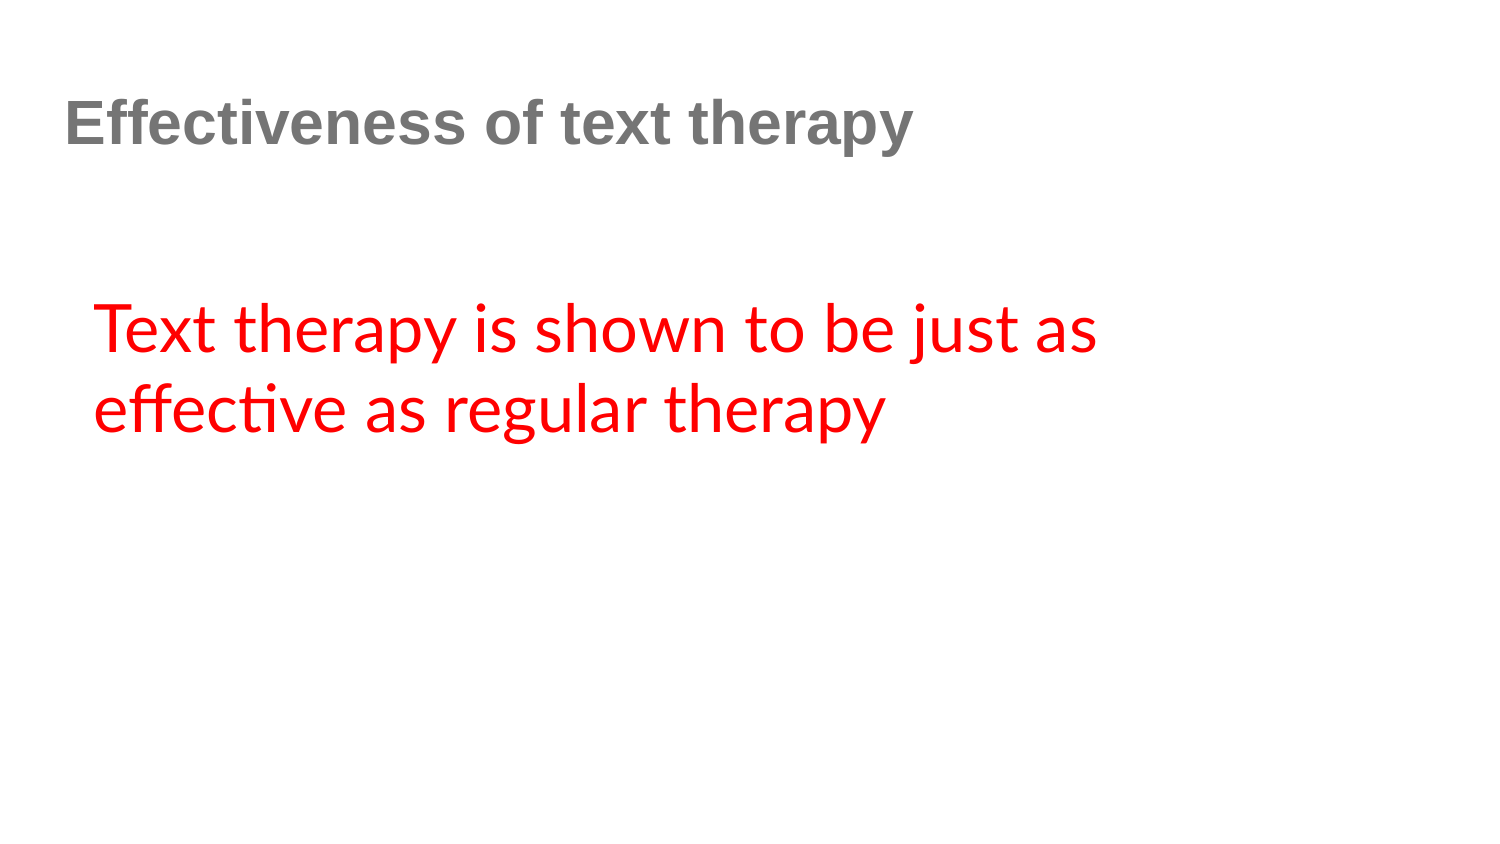

# Effectiveness of text therapy
Text therapy is shown to be just as effective as regular therapy